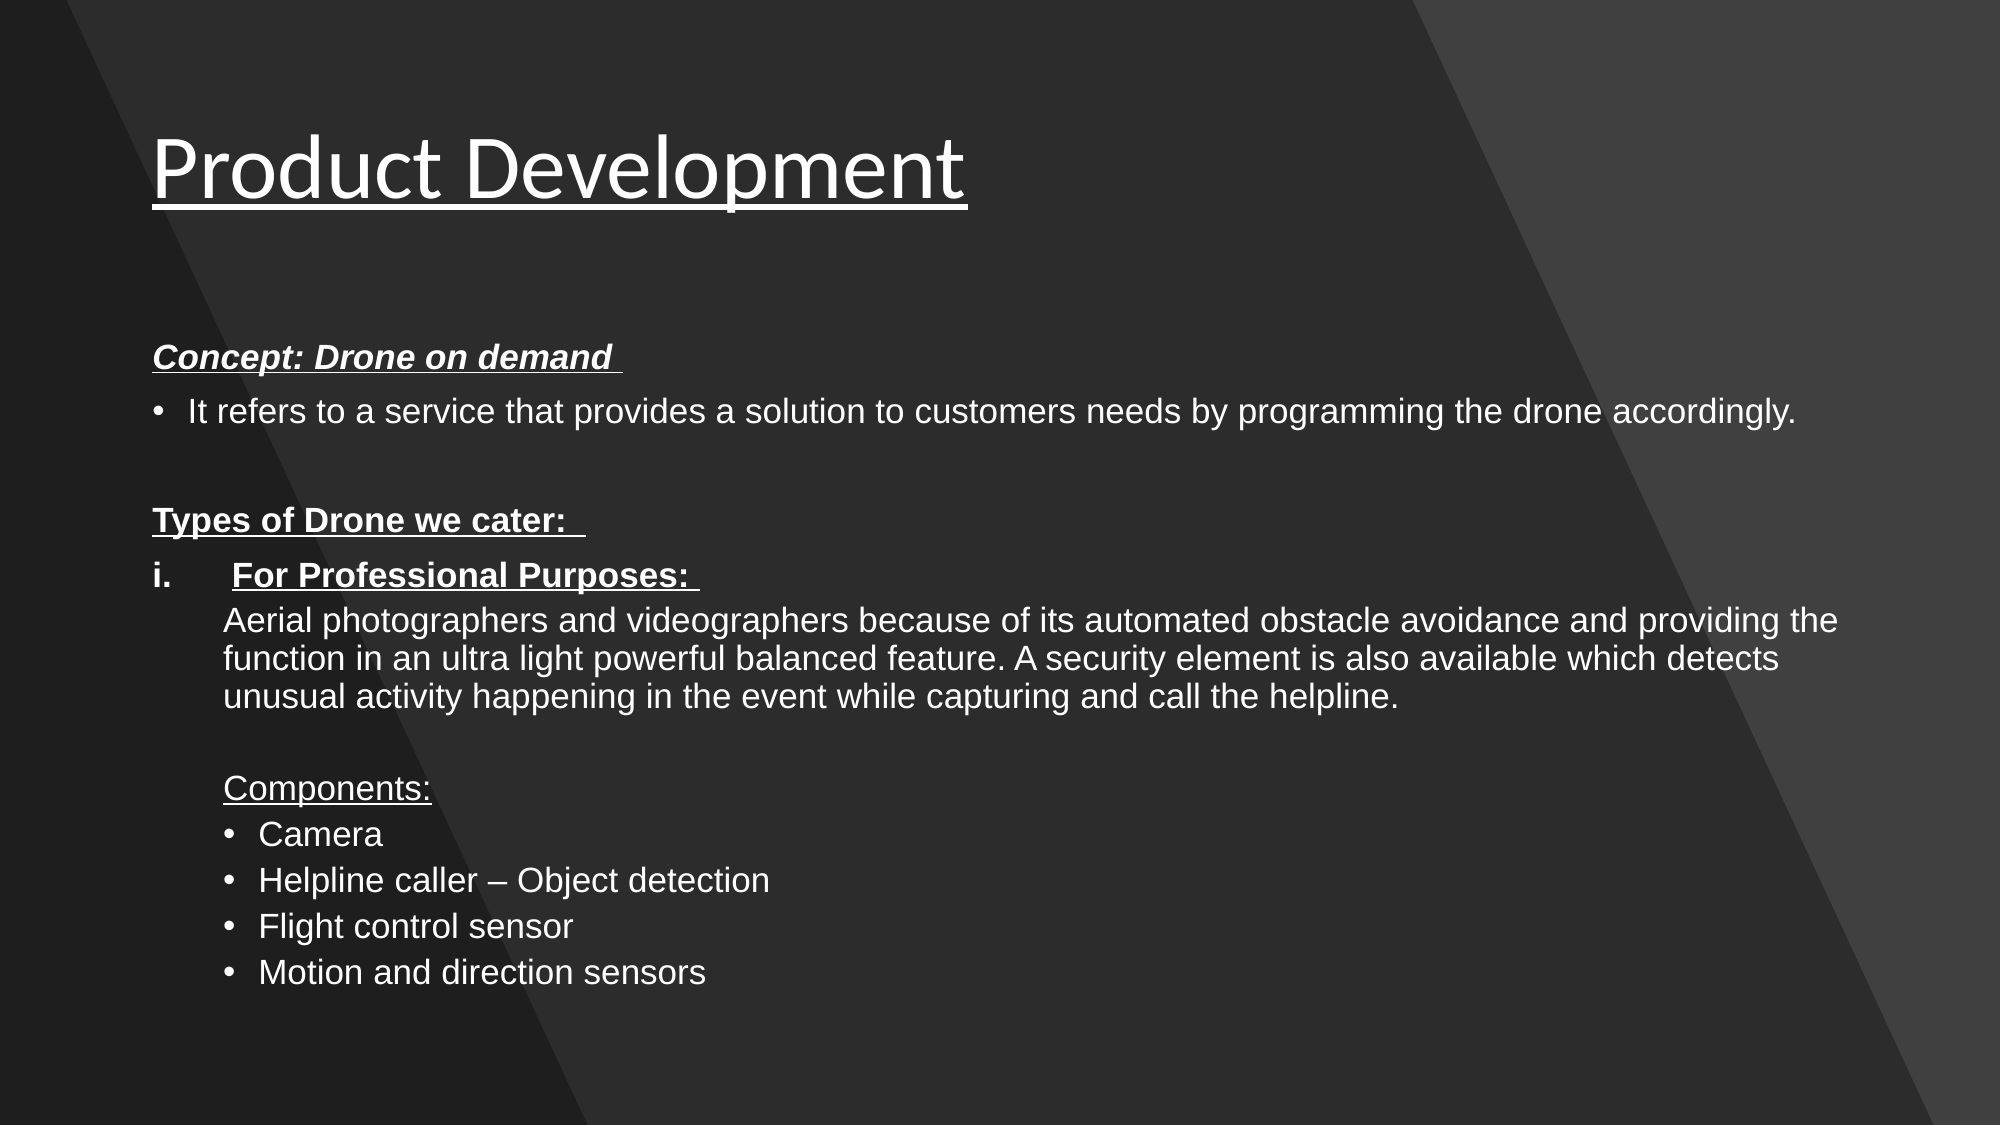

# Product Development
Concept: Drone on demand
It refers to a service that provides a solution to customers needs by programming the drone accordingly.

Types of Drone we cater:
For Professional Purposes:
Aerial photographers and videographers because of its automated obstacle avoidance and providing the function in an ultra light powerful balanced feature. A security element is also available which detects unusual activity happening in the event while capturing and call the helpline.

Components:
Camera
Helpline caller – Object detection
Flight control sensor
Motion and direction sensors